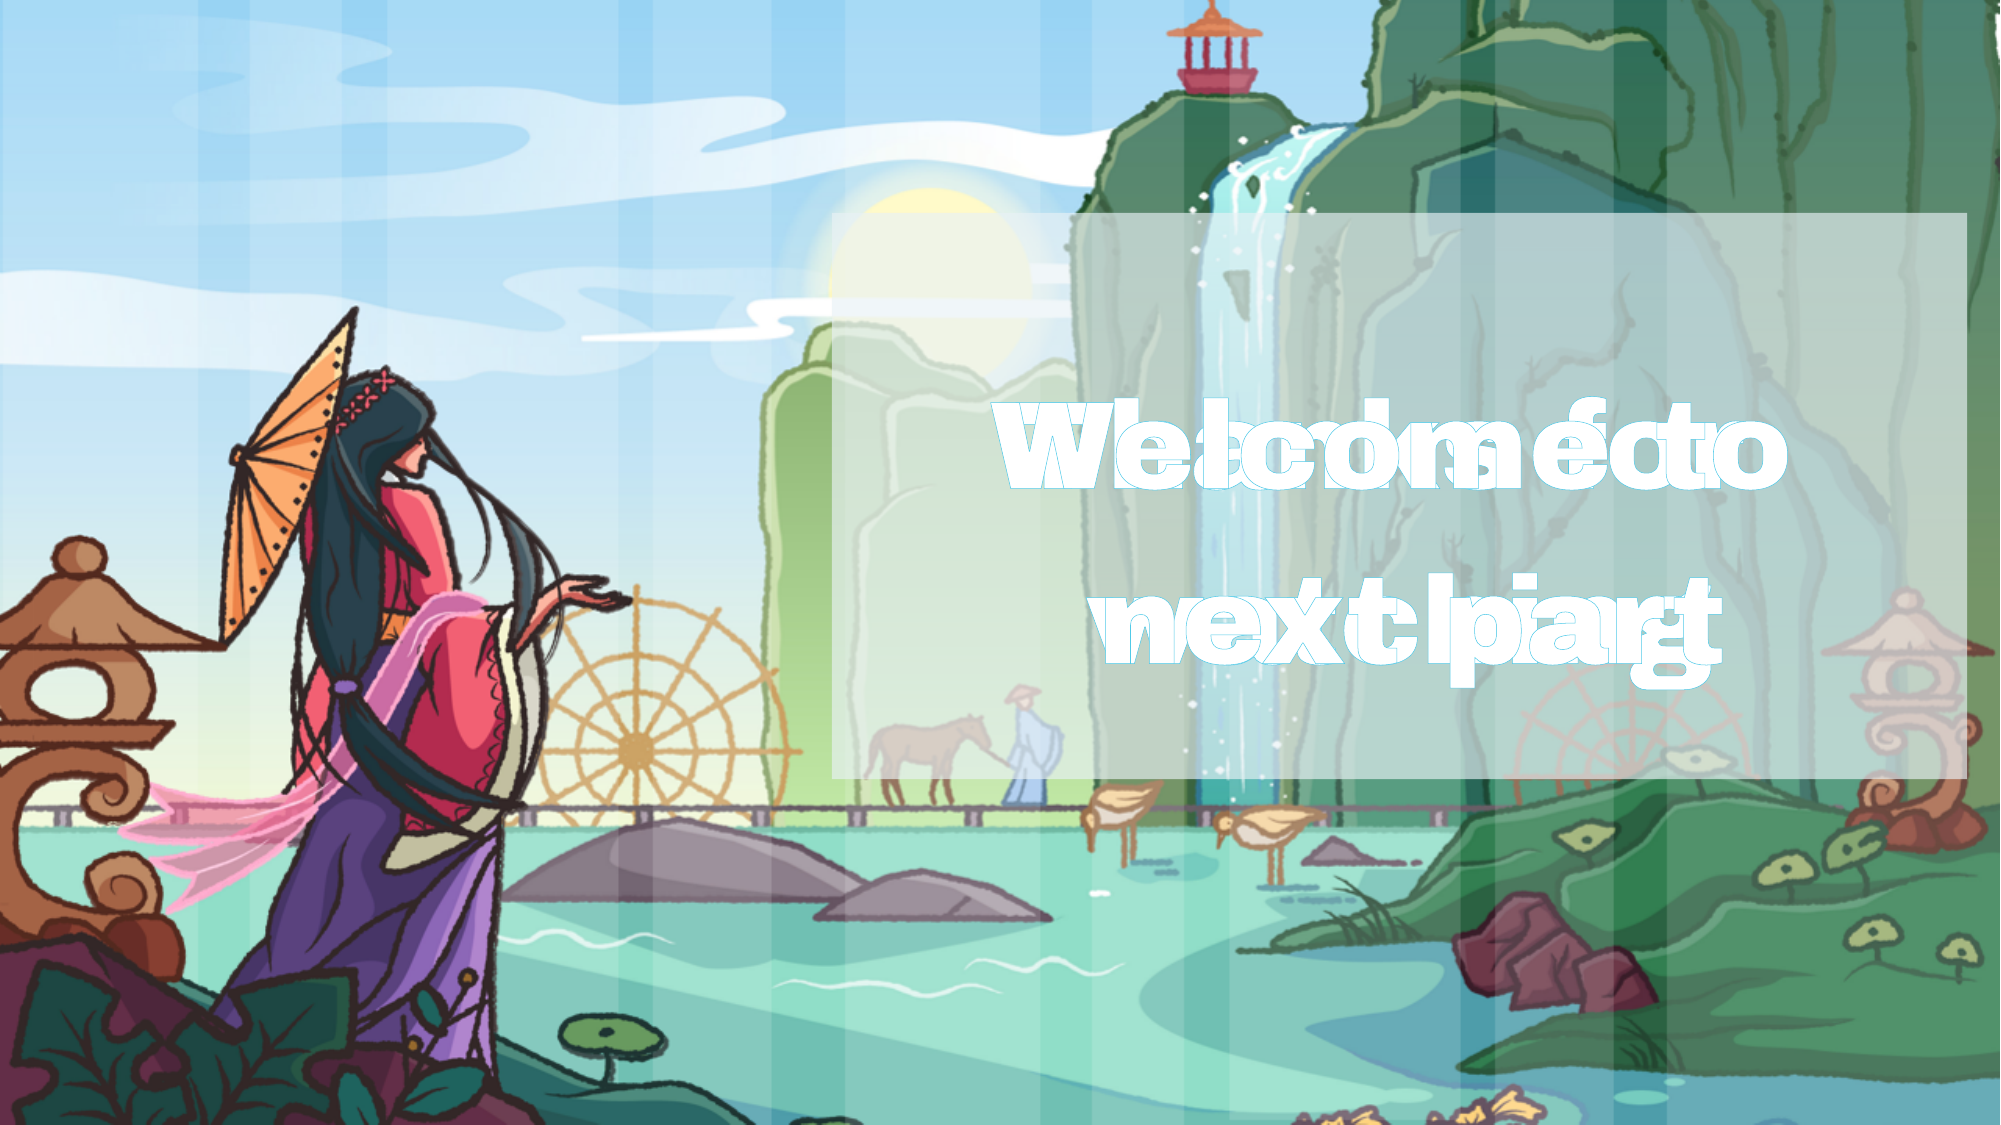

Welcome to
next part
Thanks for
watching